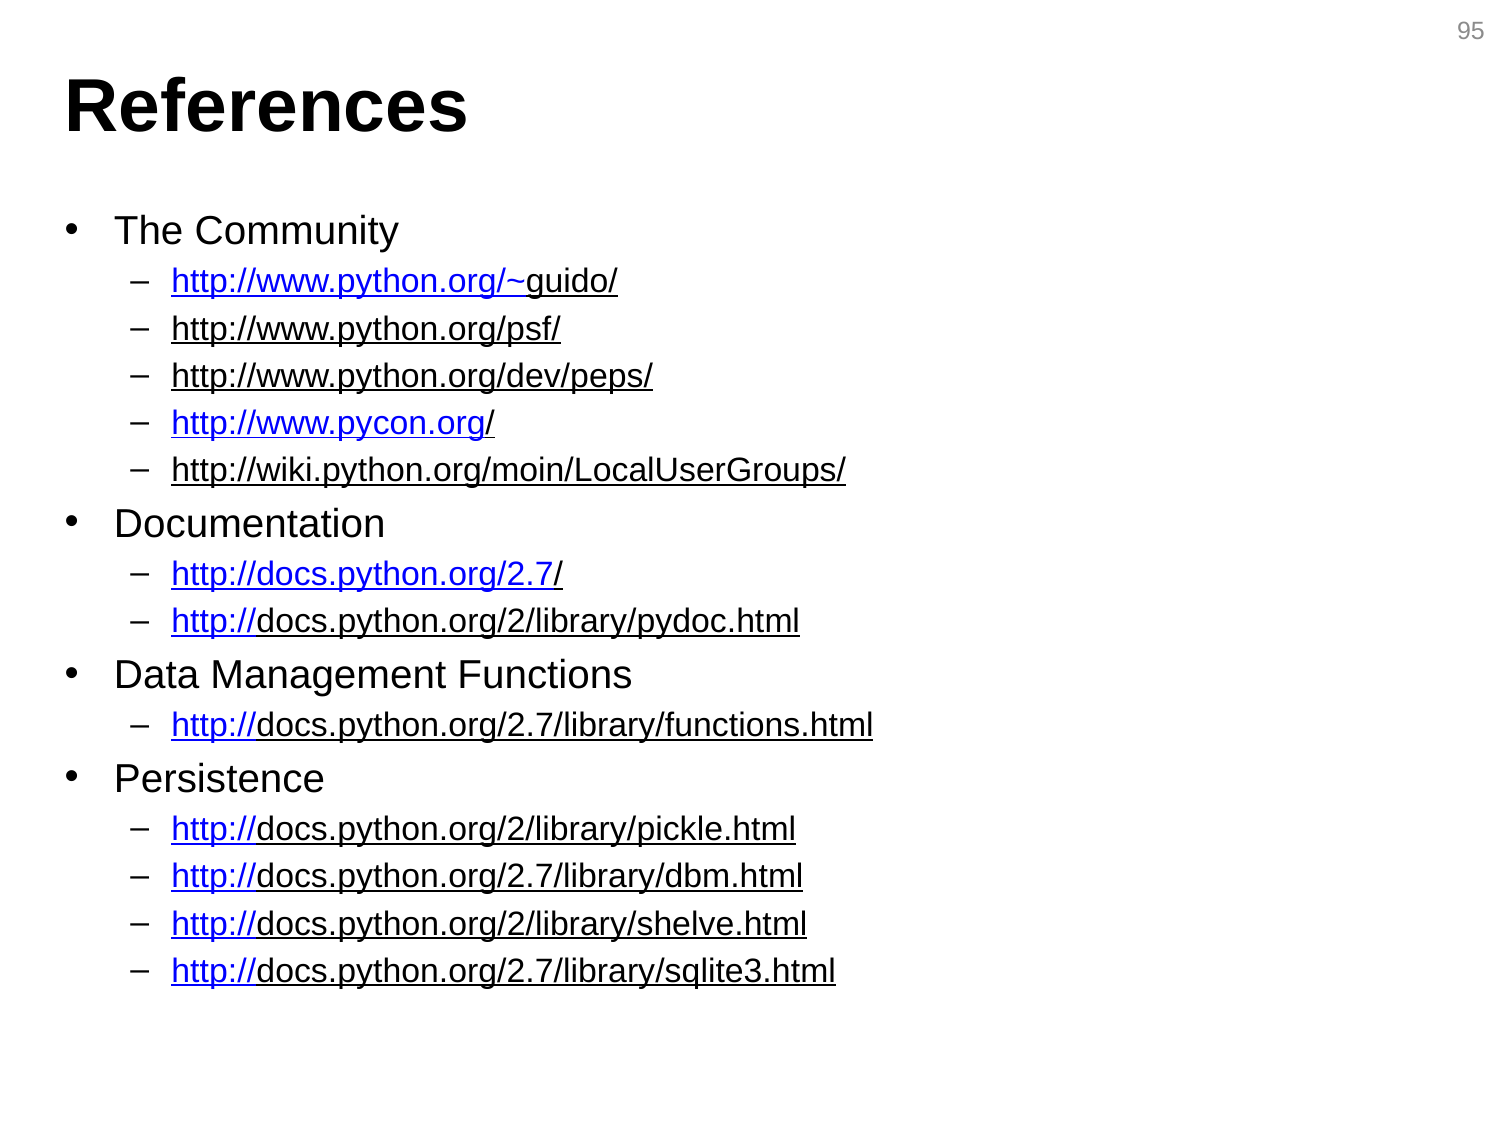

95
# References
The Community
http://www.python.org/~guido/
http://www.python.org/psf/
http://www.python.org/dev/peps/
http://www.pycon.org/
http://wiki.python.org/moin/LocalUserGroups/
Documentation
http://docs.python.org/2.7/
http://docs.python.org/2/library/pydoc.html
Data Management Functions
http://docs.python.org/2.7/library/functions.html
Persistence
http://docs.python.org/2/library/pickle.html
http://docs.python.org/2.7/library/dbm.html
http://docs.python.org/2/library/shelve.html
http://docs.python.org/2.7/library/sqlite3.html